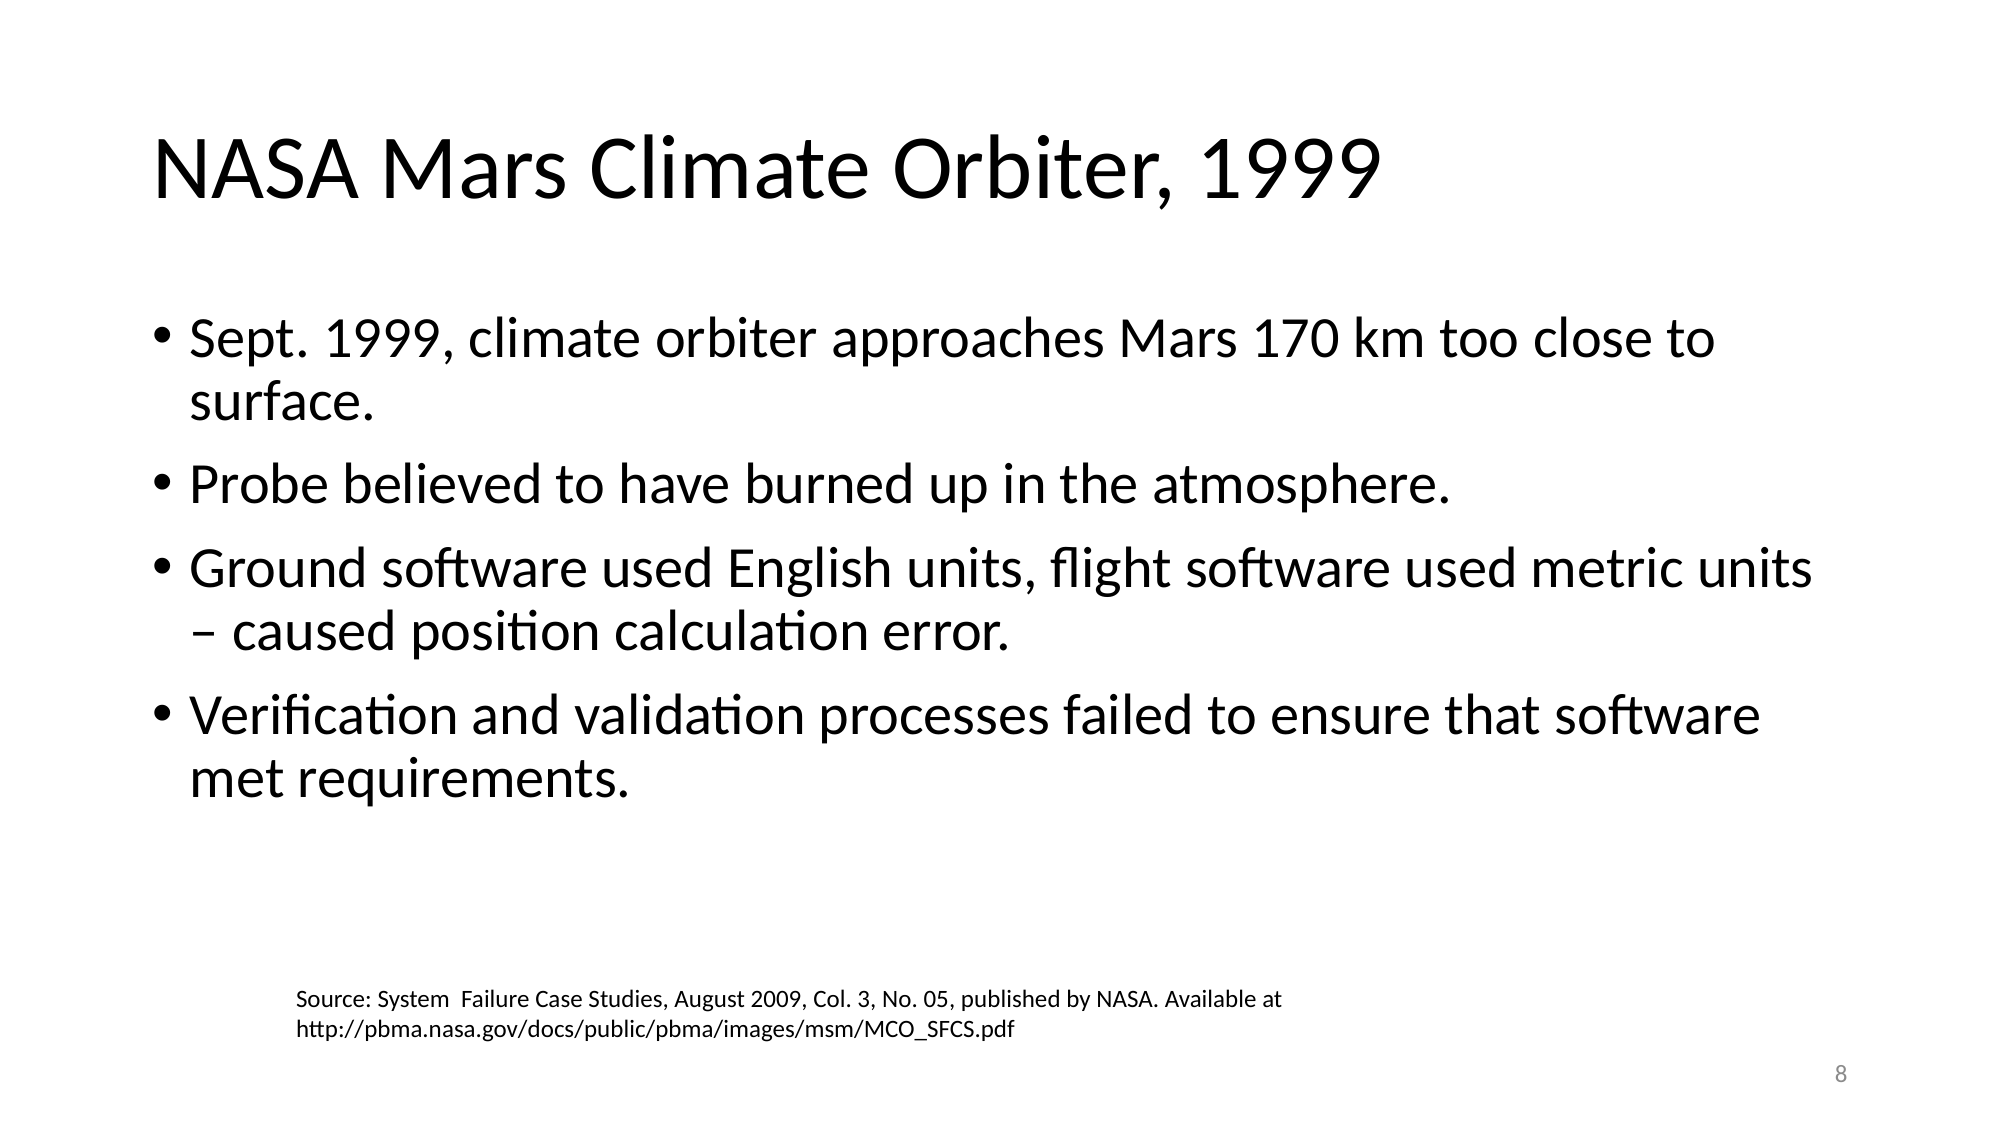

# NASA Mars Climate Orbiter, 1999
Sept. 1999, climate orbiter approaches Mars 170 km too close to surface.
Probe believed to have burned up in the atmosphere.
Ground software used English units, flight software used metric units – caused position calculation error.
Verification and validation processes failed to ensure that software met requirements.
Source: System  Failure Case Studies, August 2009, Col. 3, No. 05, published by NASA. Available at http://pbma.nasa.gov/docs/public/pbma/images/msm/MCO_SFCS.pdf
8